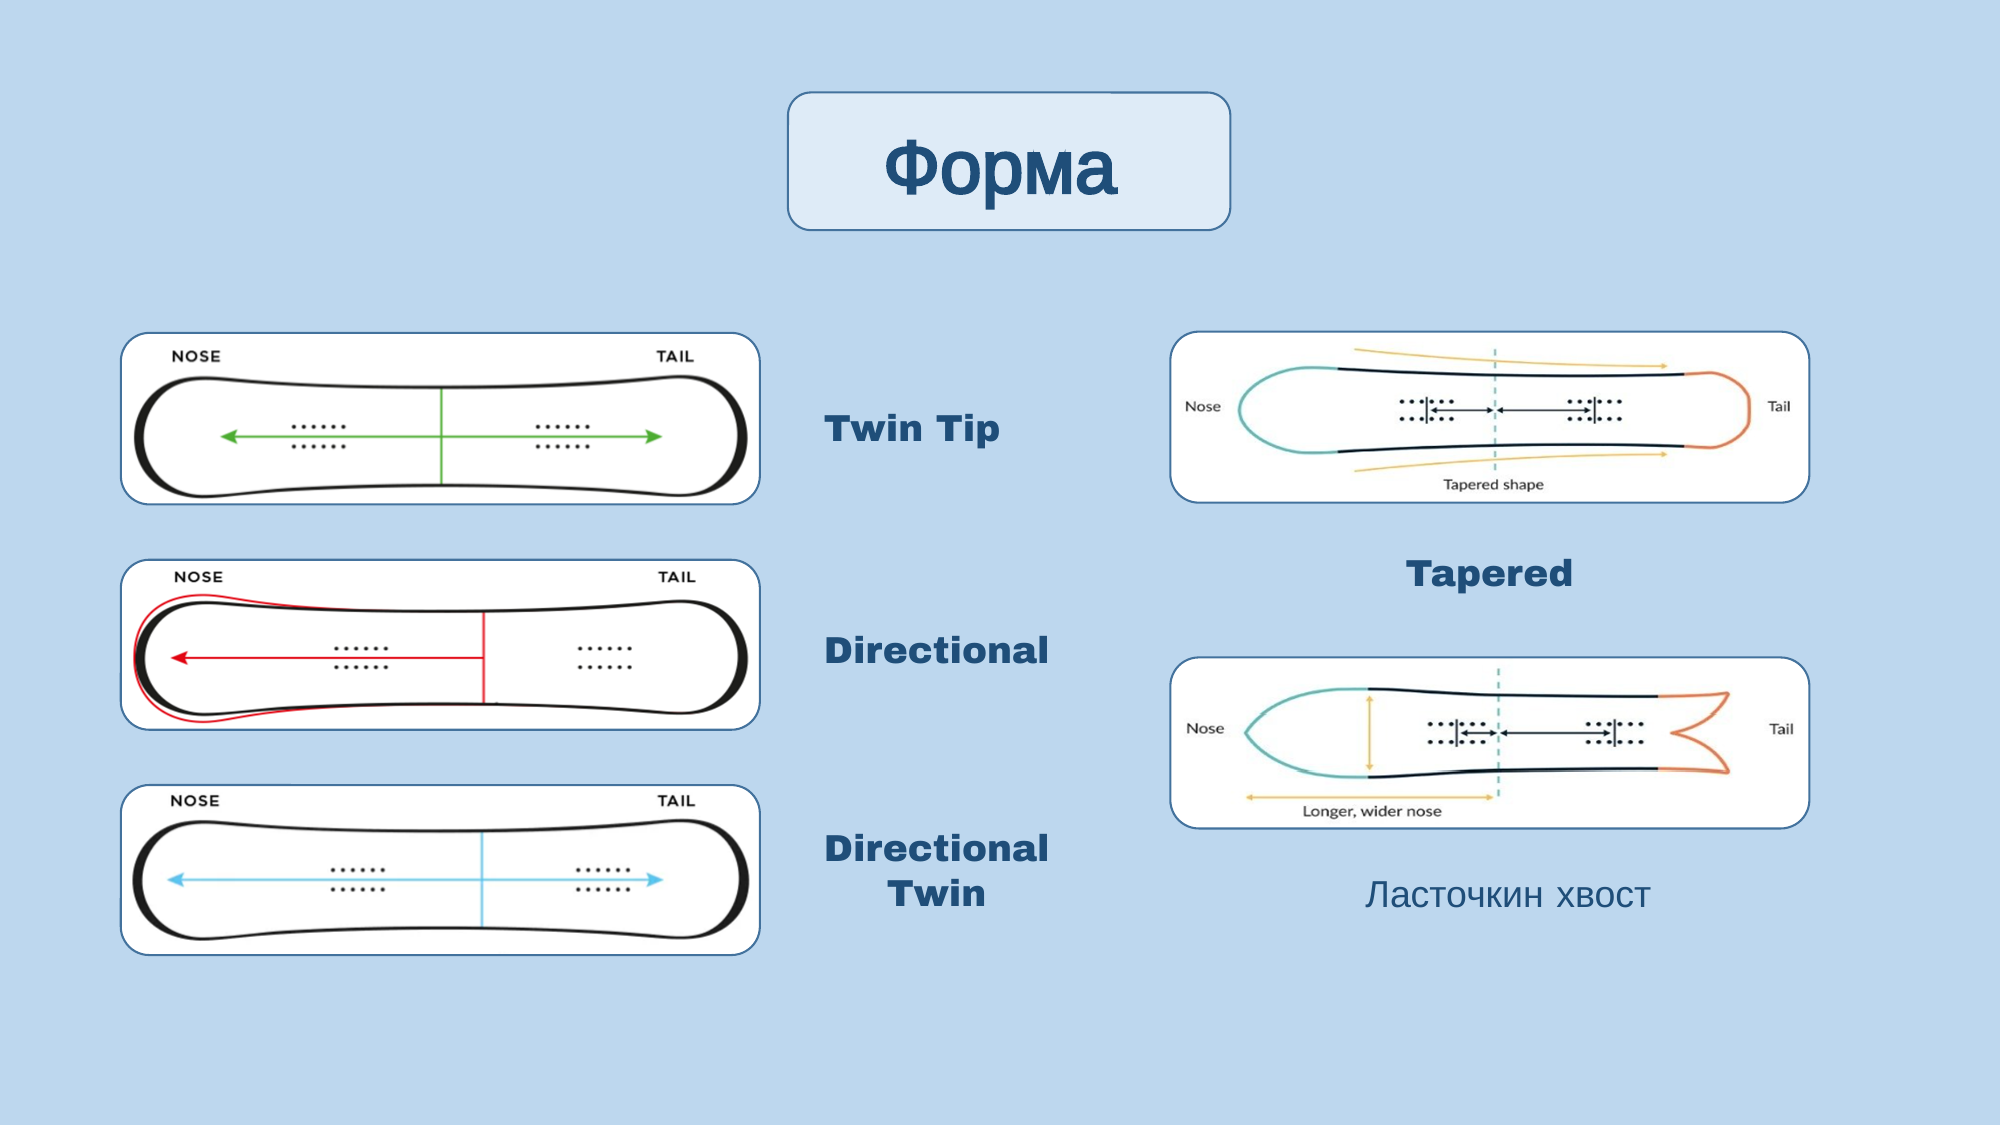

# Форма

Twin Tip
Tapered

Directional

Directional Twin
Ласточкин хвост